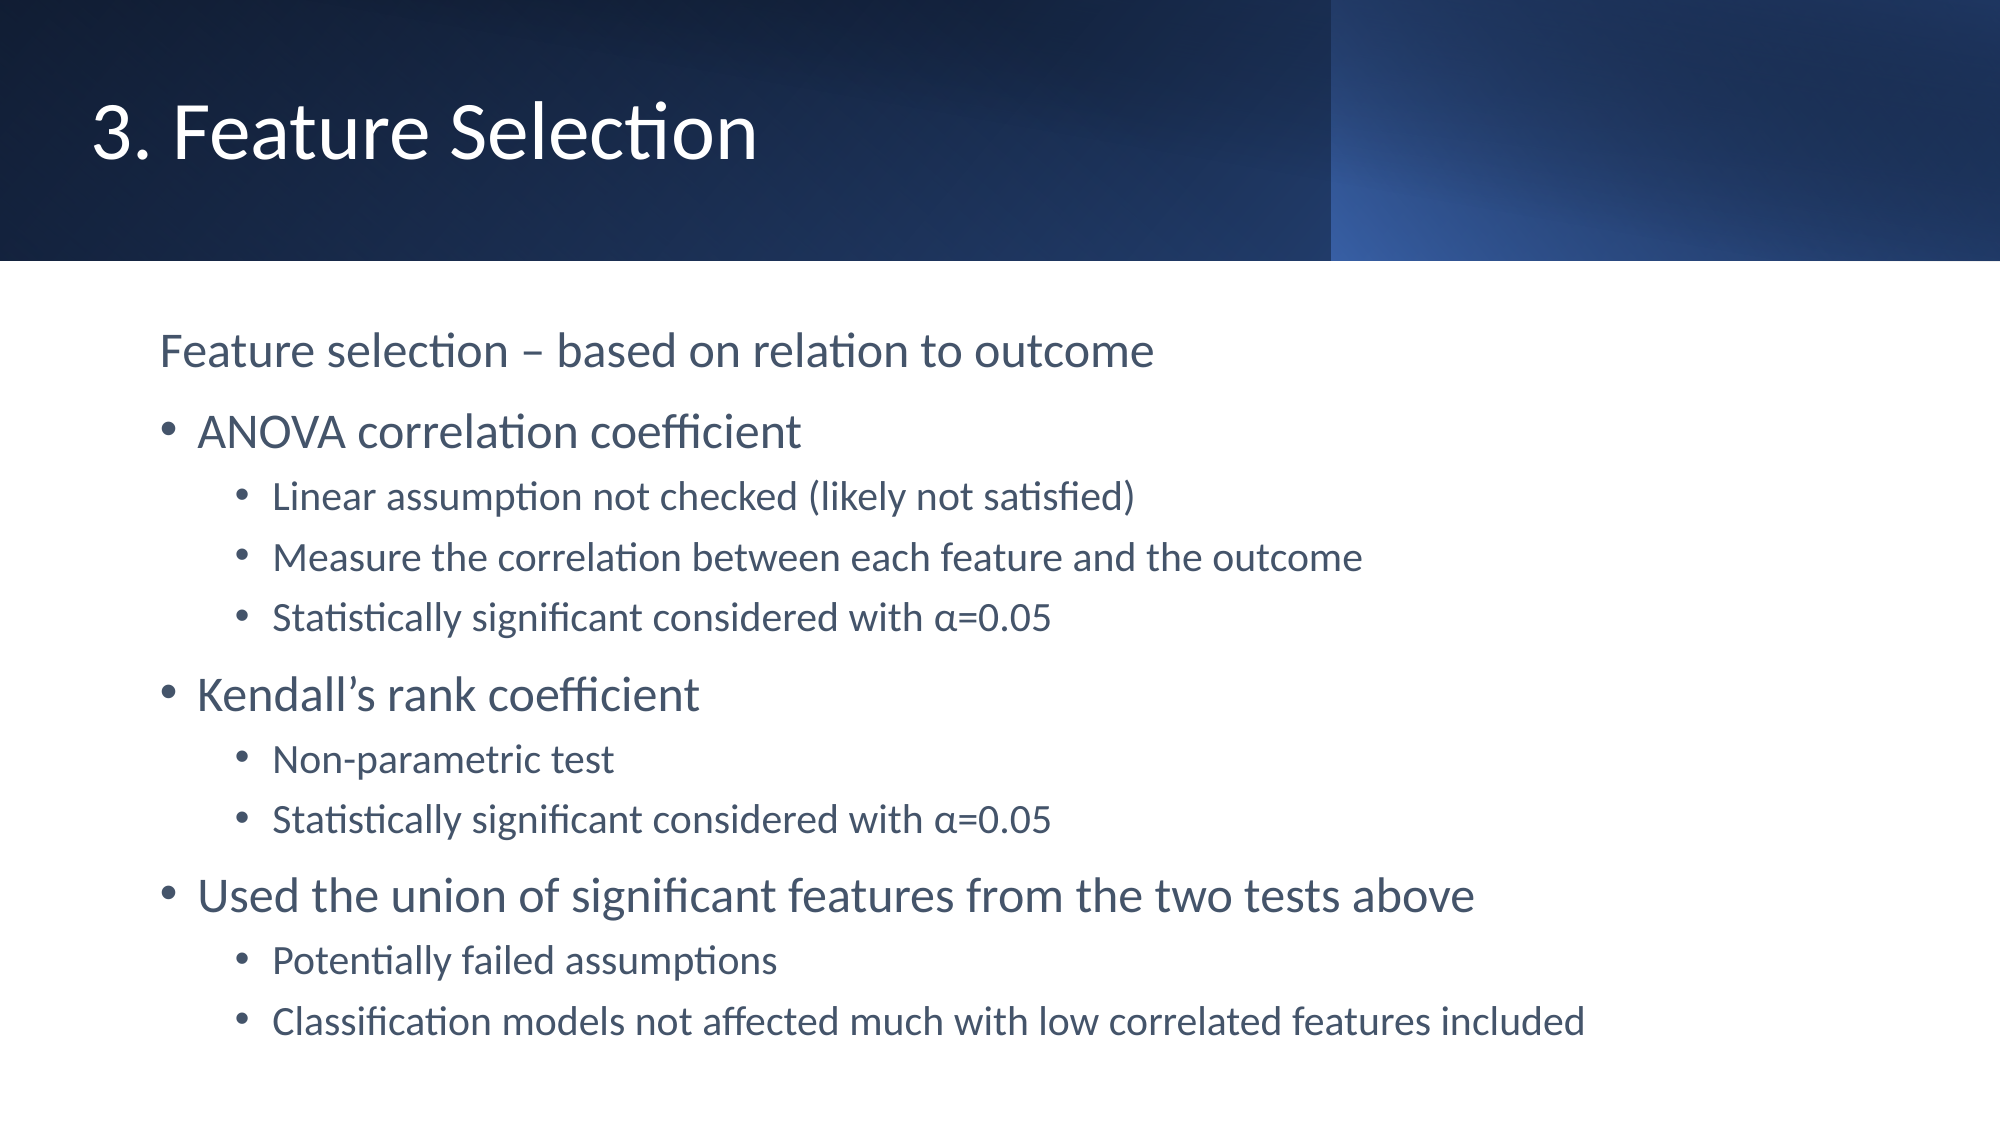

# 3. Feature Selection
Feature selection – based on relation to outcome
ANOVA correlation coefficient
Linear assumption not checked (likely not satisfied)
Measure the correlation between each feature and the outcome
Statistically significant considered with α=0.05
Kendall’s rank coefficient
Non-parametric test
Statistically significant considered with α=0.05
Used the union of significant features from the two tests above
Potentially failed assumptions
Classification models not affected much with low correlated features included